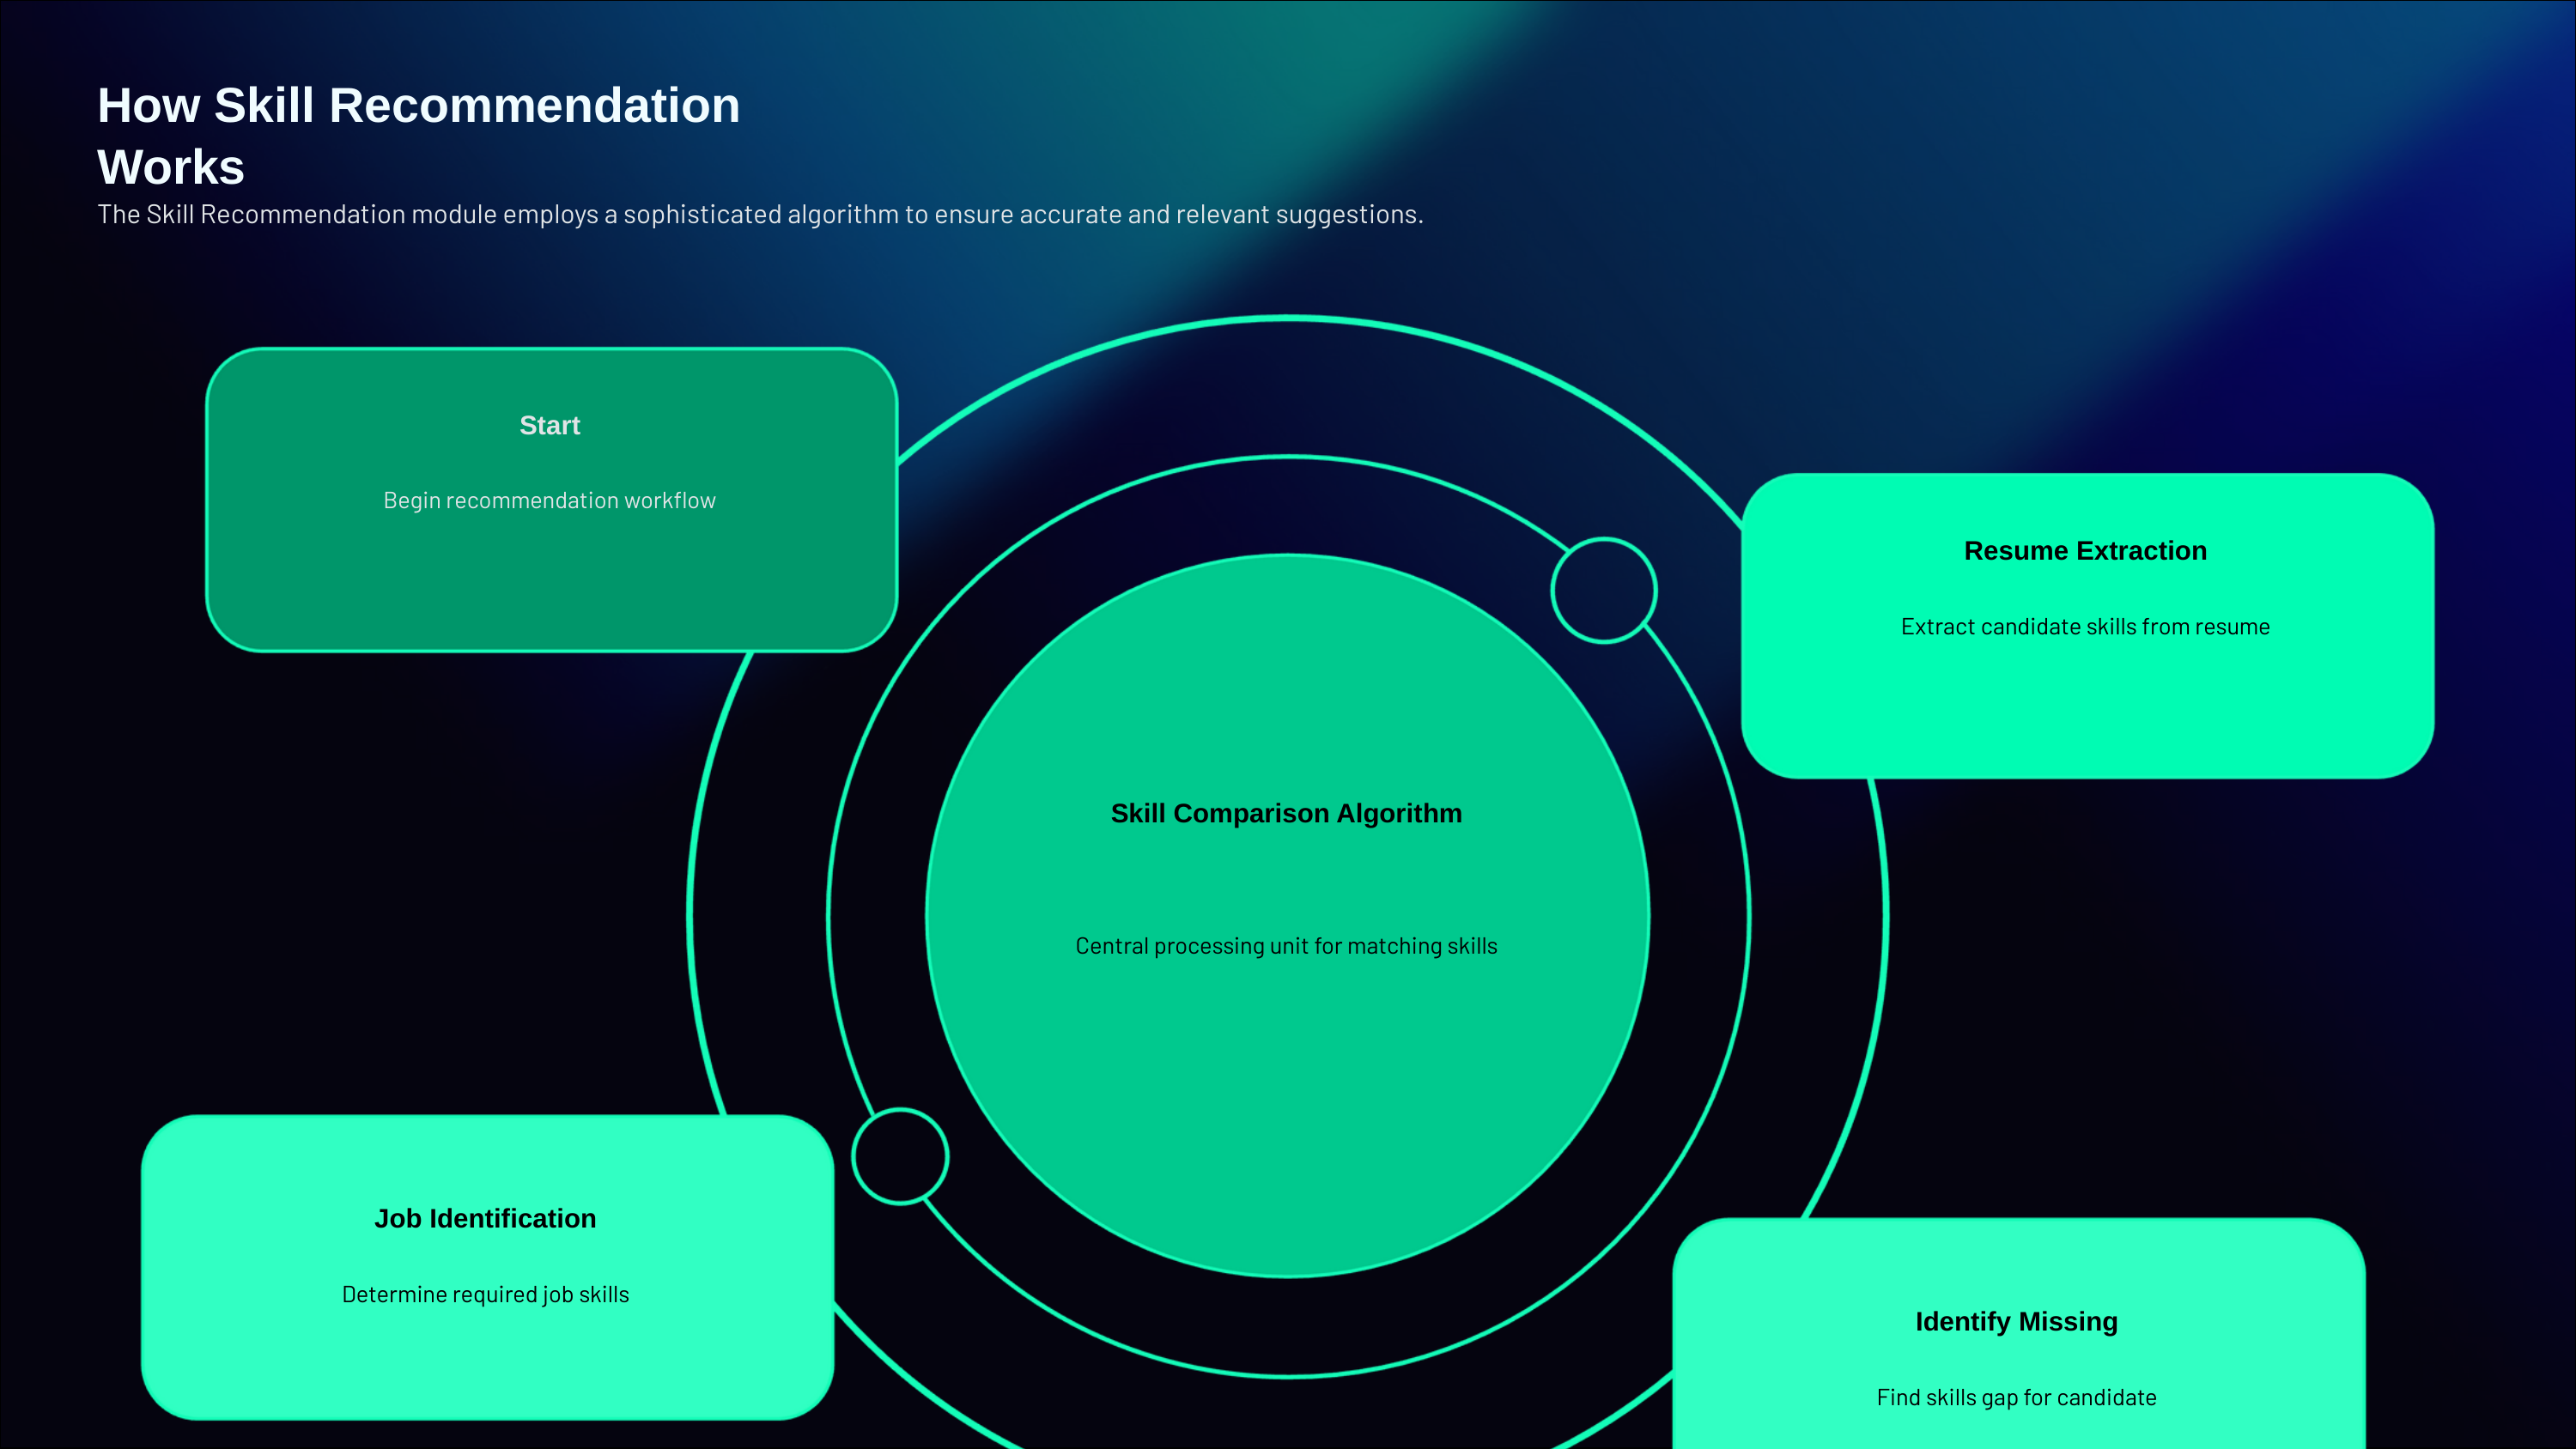

How Skill Recommendation Works
The Skill Recommendation module employs a sophisticated algorithm to ensure accurate and relevant suggestions.

Start
Begin recommendation workflow
Resume Extraction
Extract candidate skills from resume
Skill Comparison Algorithm
Central processing unit for matching skills
Job Identification
Determine required job skills
Identify Missing
Find skills gap for candidate
This systematic approach guarantees that every recommendation is data-driven and actionable, bridging the gap between current abilities and future potential.